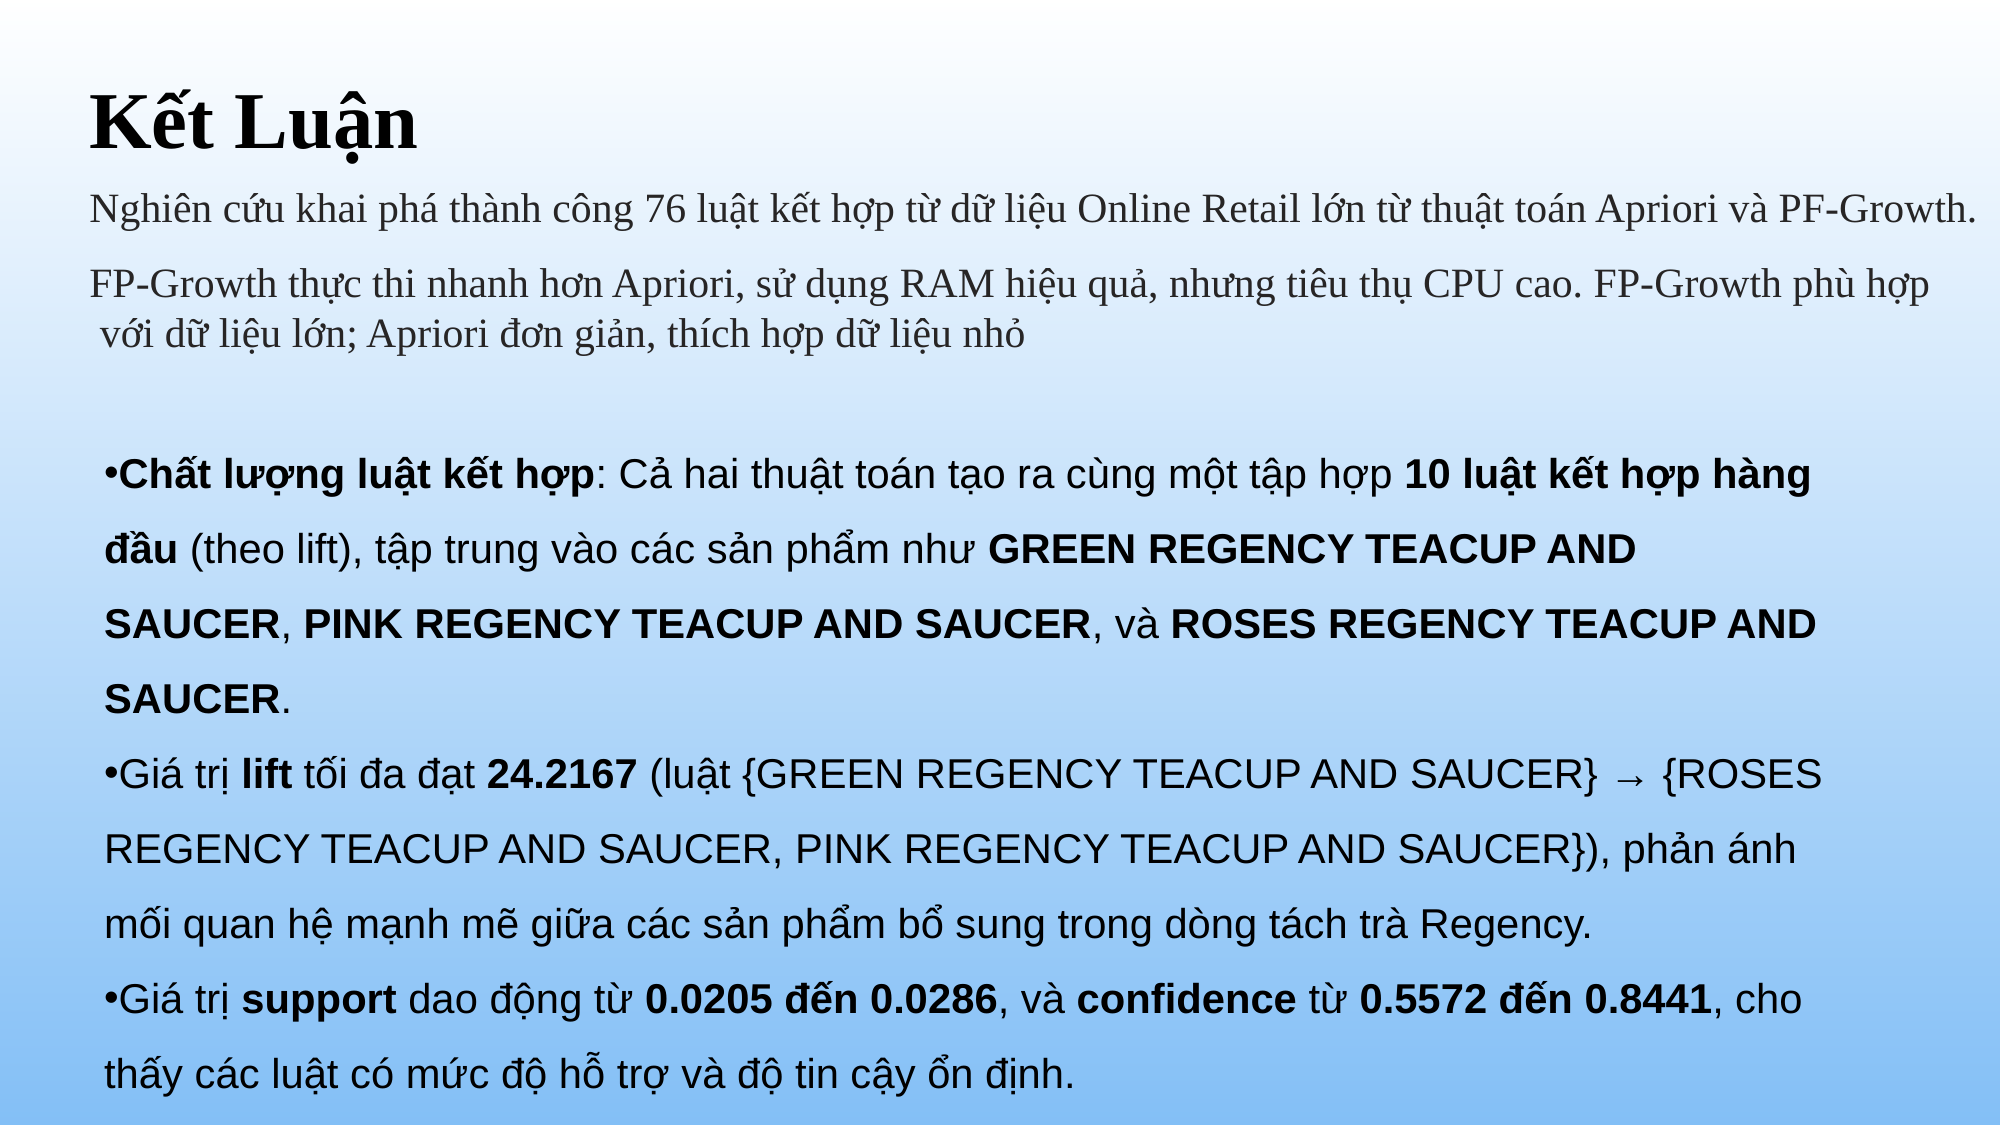

Kết Luận
Nghiên cứu khai phá thành công 76 luật kết hợp từ dữ liệu Online Retail lớn từ thuật toán Apriori và PF-Growth.
FP-Growth thực thi nhanh hơn Apriori, sử dụng RAM hiệu quả, nhưng tiêu thụ CPU cao. FP-Growth phù hợp
 với dữ liệu lớn; Apriori đơn giản, thích hợp dữ liệu nhỏ
Chất lượng luật kết hợp: Cả hai thuật toán tạo ra cùng một tập hợp 10 luật kết hợp hàng đầu (theo lift), tập trung vào các sản phẩm như GREEN REGENCY TEACUP AND SAUCER, PINK REGENCY TEACUP AND SAUCER, và ROSES REGENCY TEACUP AND SAUCER.
Giá trị lift tối đa đạt 24.2167 (luật {GREEN REGENCY TEACUP AND SAUCER} → {ROSES REGENCY TEACUP AND SAUCER, PINK REGENCY TEACUP AND SAUCER}), phản ánh mối quan hệ mạnh mẽ giữa các sản phẩm bổ sung trong dòng tách trà Regency.
Giá trị support dao động từ 0.0205 đến 0.0286, và confidence từ 0.5572 đến 0.8441, cho thấy các luật có mức độ hỗ trợ và độ tin cậy ổn định.